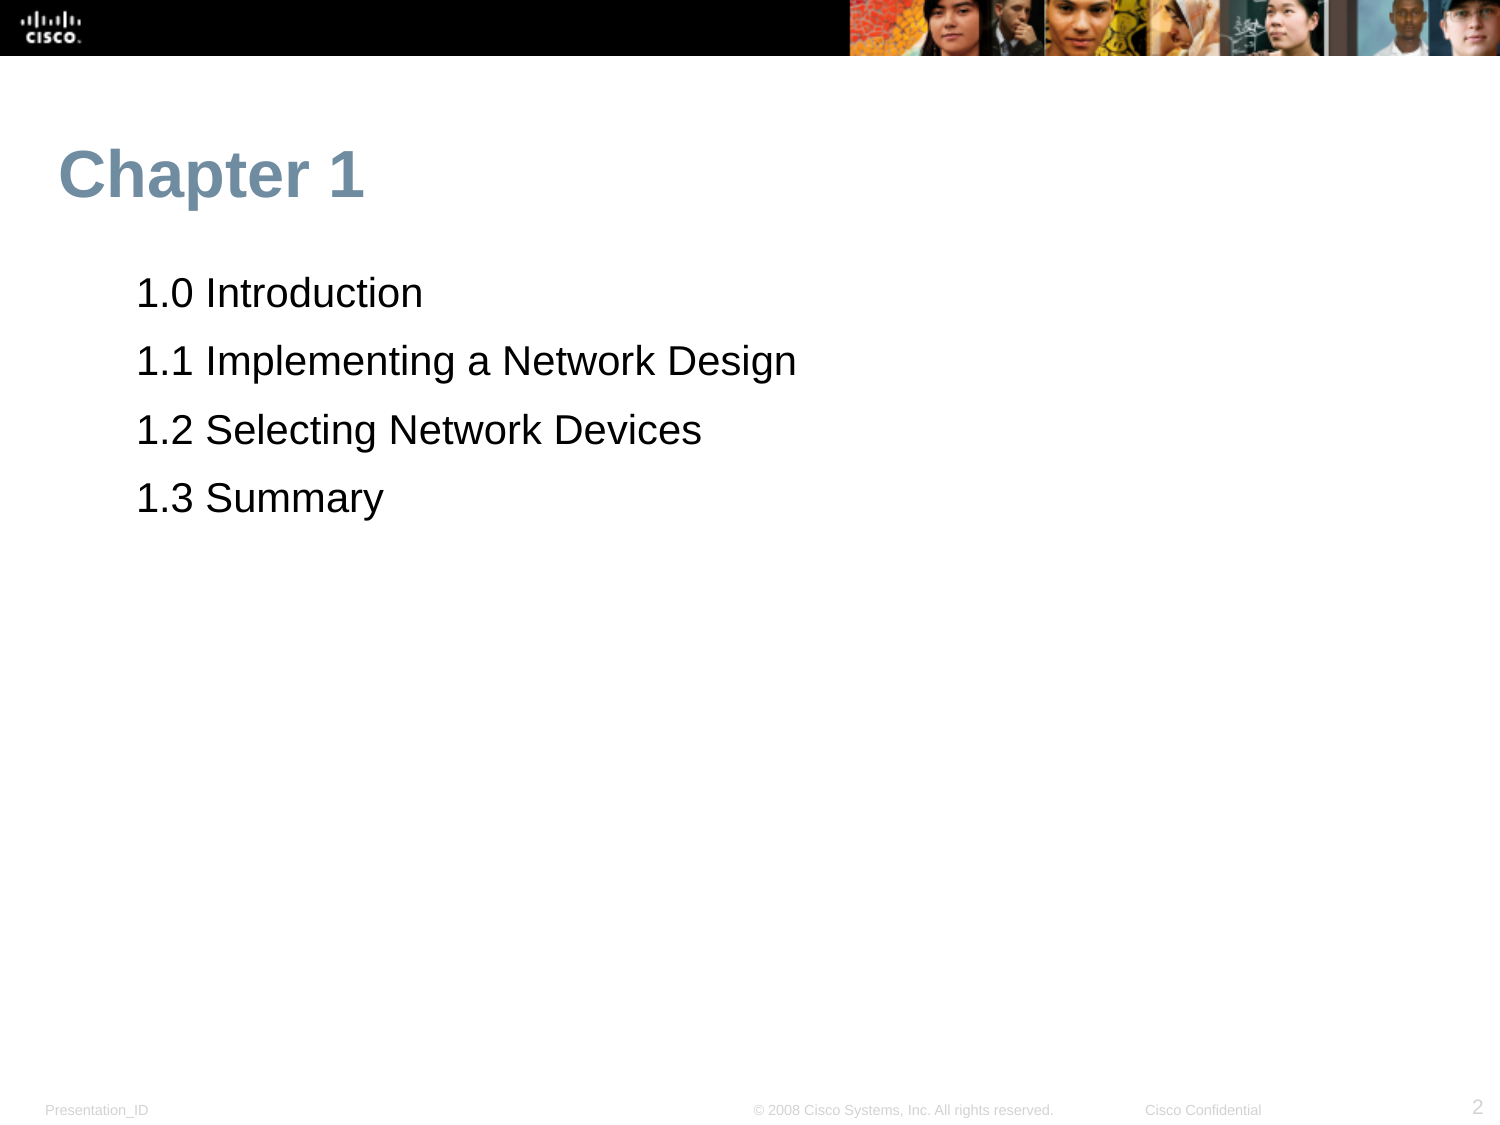

# Chapter 1
1.0 Introduction
1.1 Implementing a Network Design
1.2 Selecting Network Devices
1.3 Summary